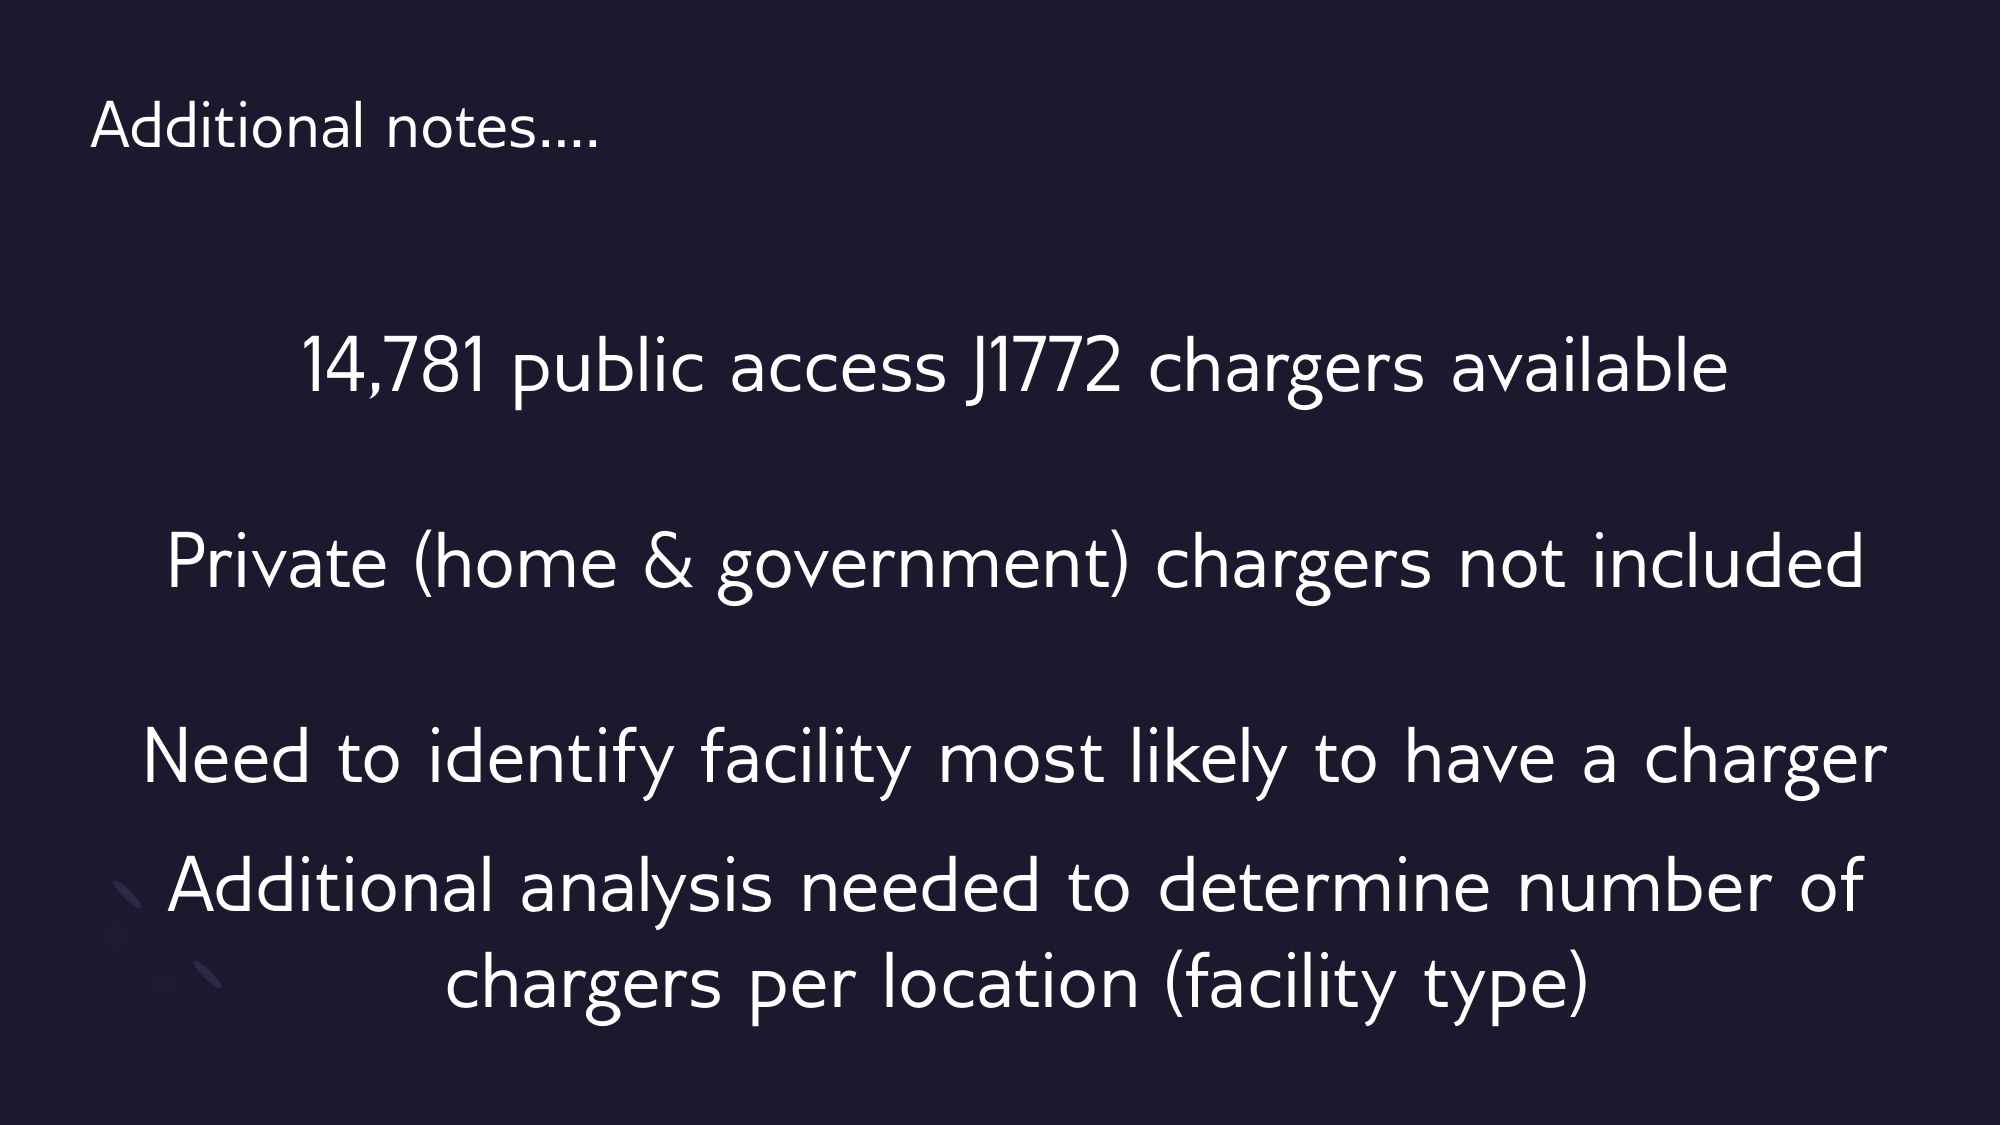

# Additional notes….
14,781 public access J1772 chargers available
Private (home & government) chargers not included
Need to identify facility most likely to have a charger
Additional analysis needed to determine number of chargers per location (facility type)